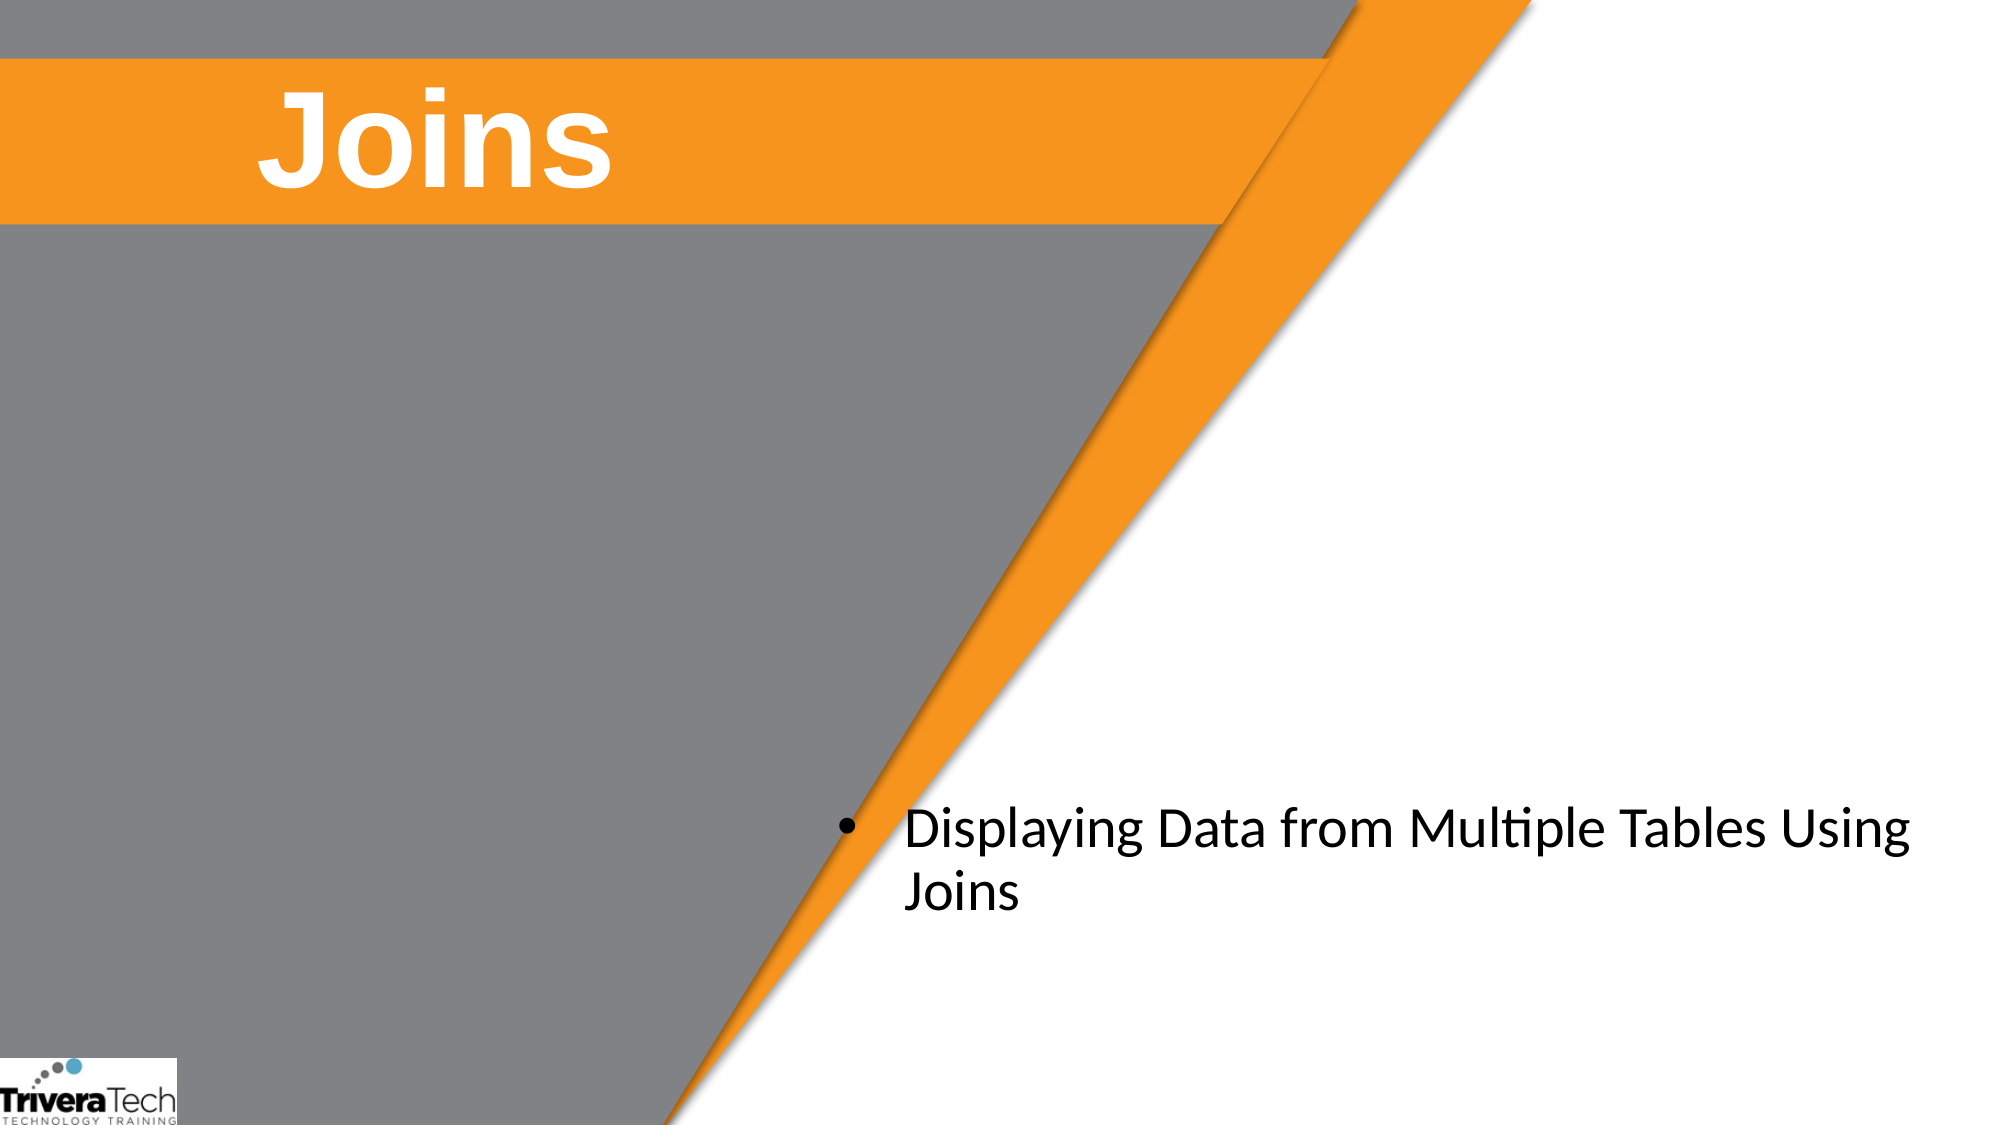

# Joins
Displaying Data from Multiple Tables Using Joins